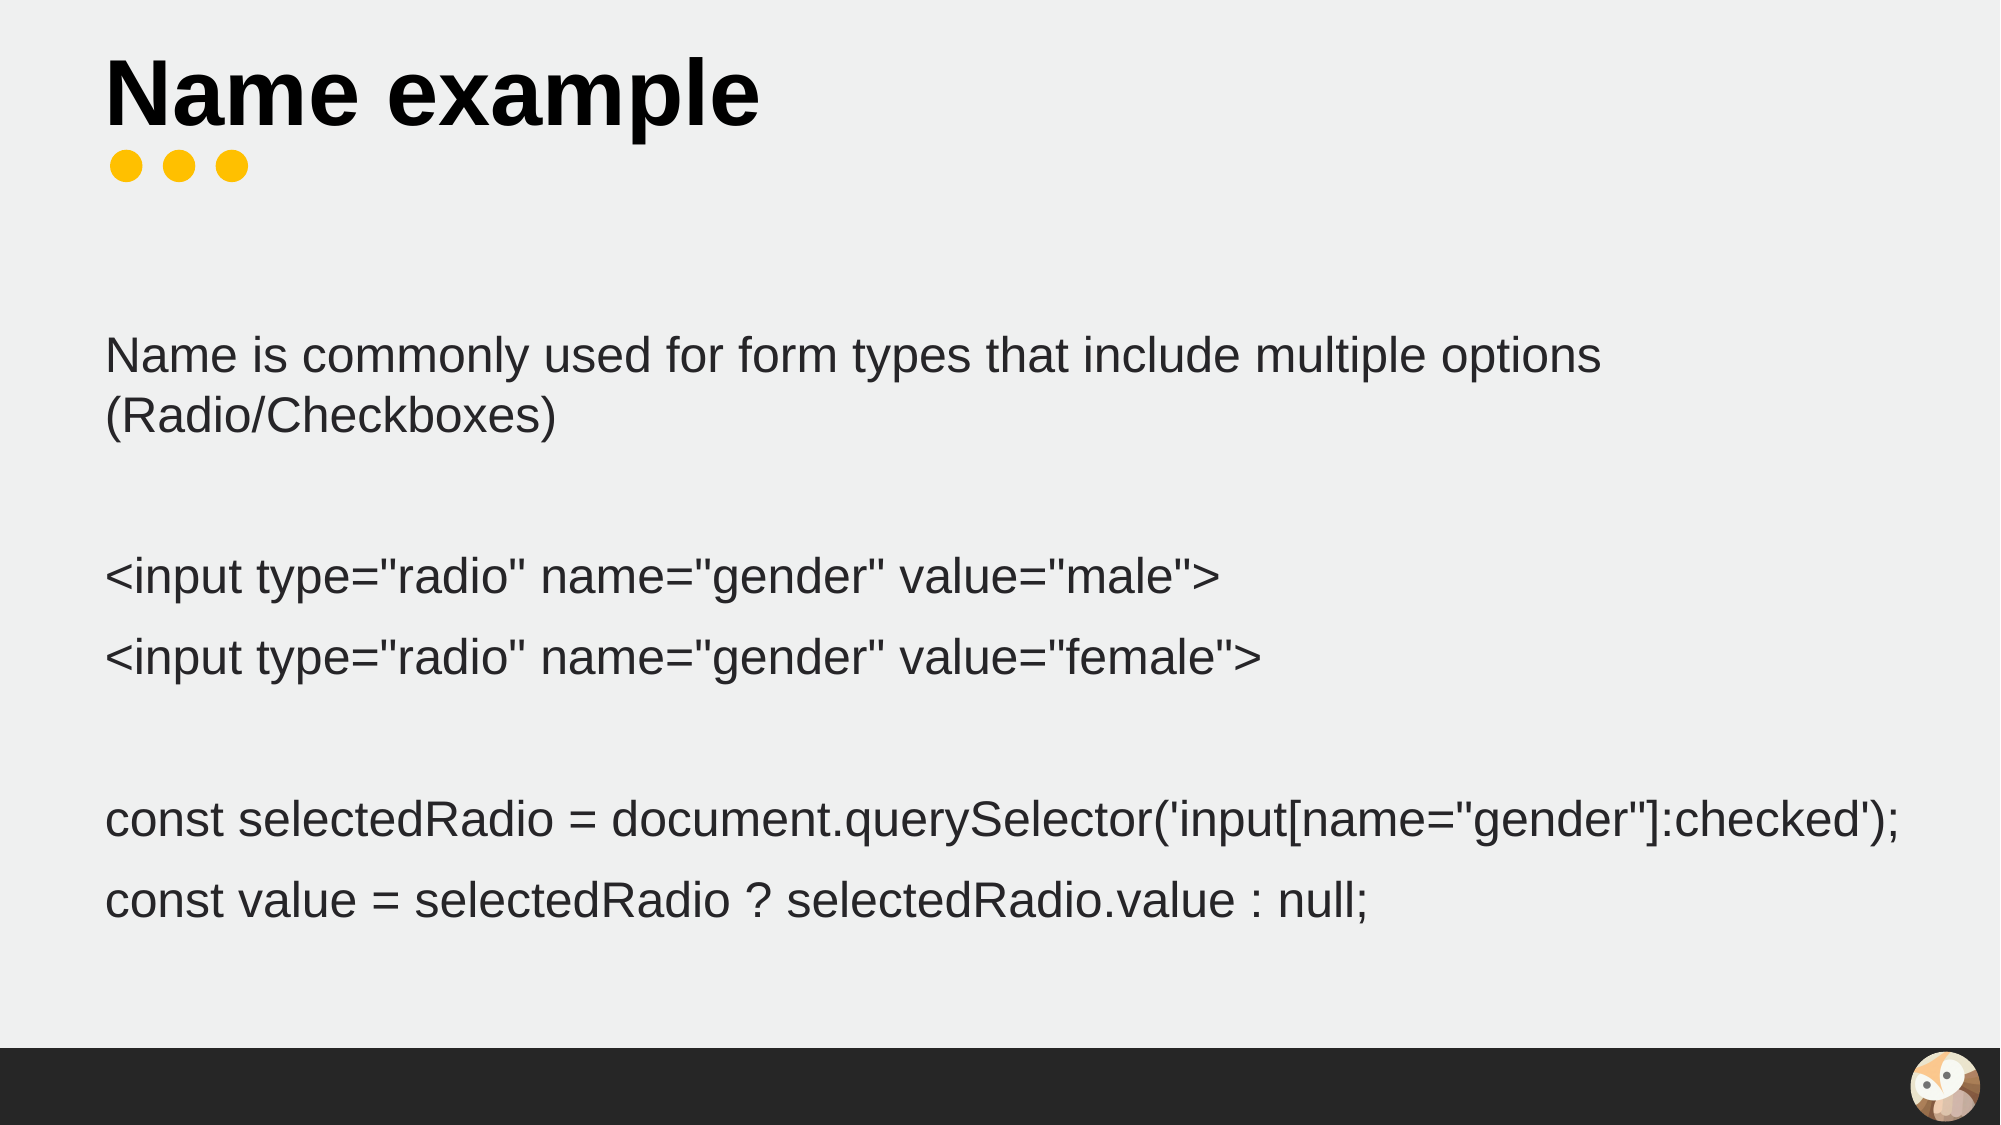

# Name example
Name is commonly used for form types that include multiple options (Radio/Checkboxes)

<input type="radio" name="gender" value="male">
<input type="radio" name="gender" value="female">

const selectedRadio = document.querySelector('input[name="gender"]:checked');
const value = selectedRadio ? selectedRadio.value : null;